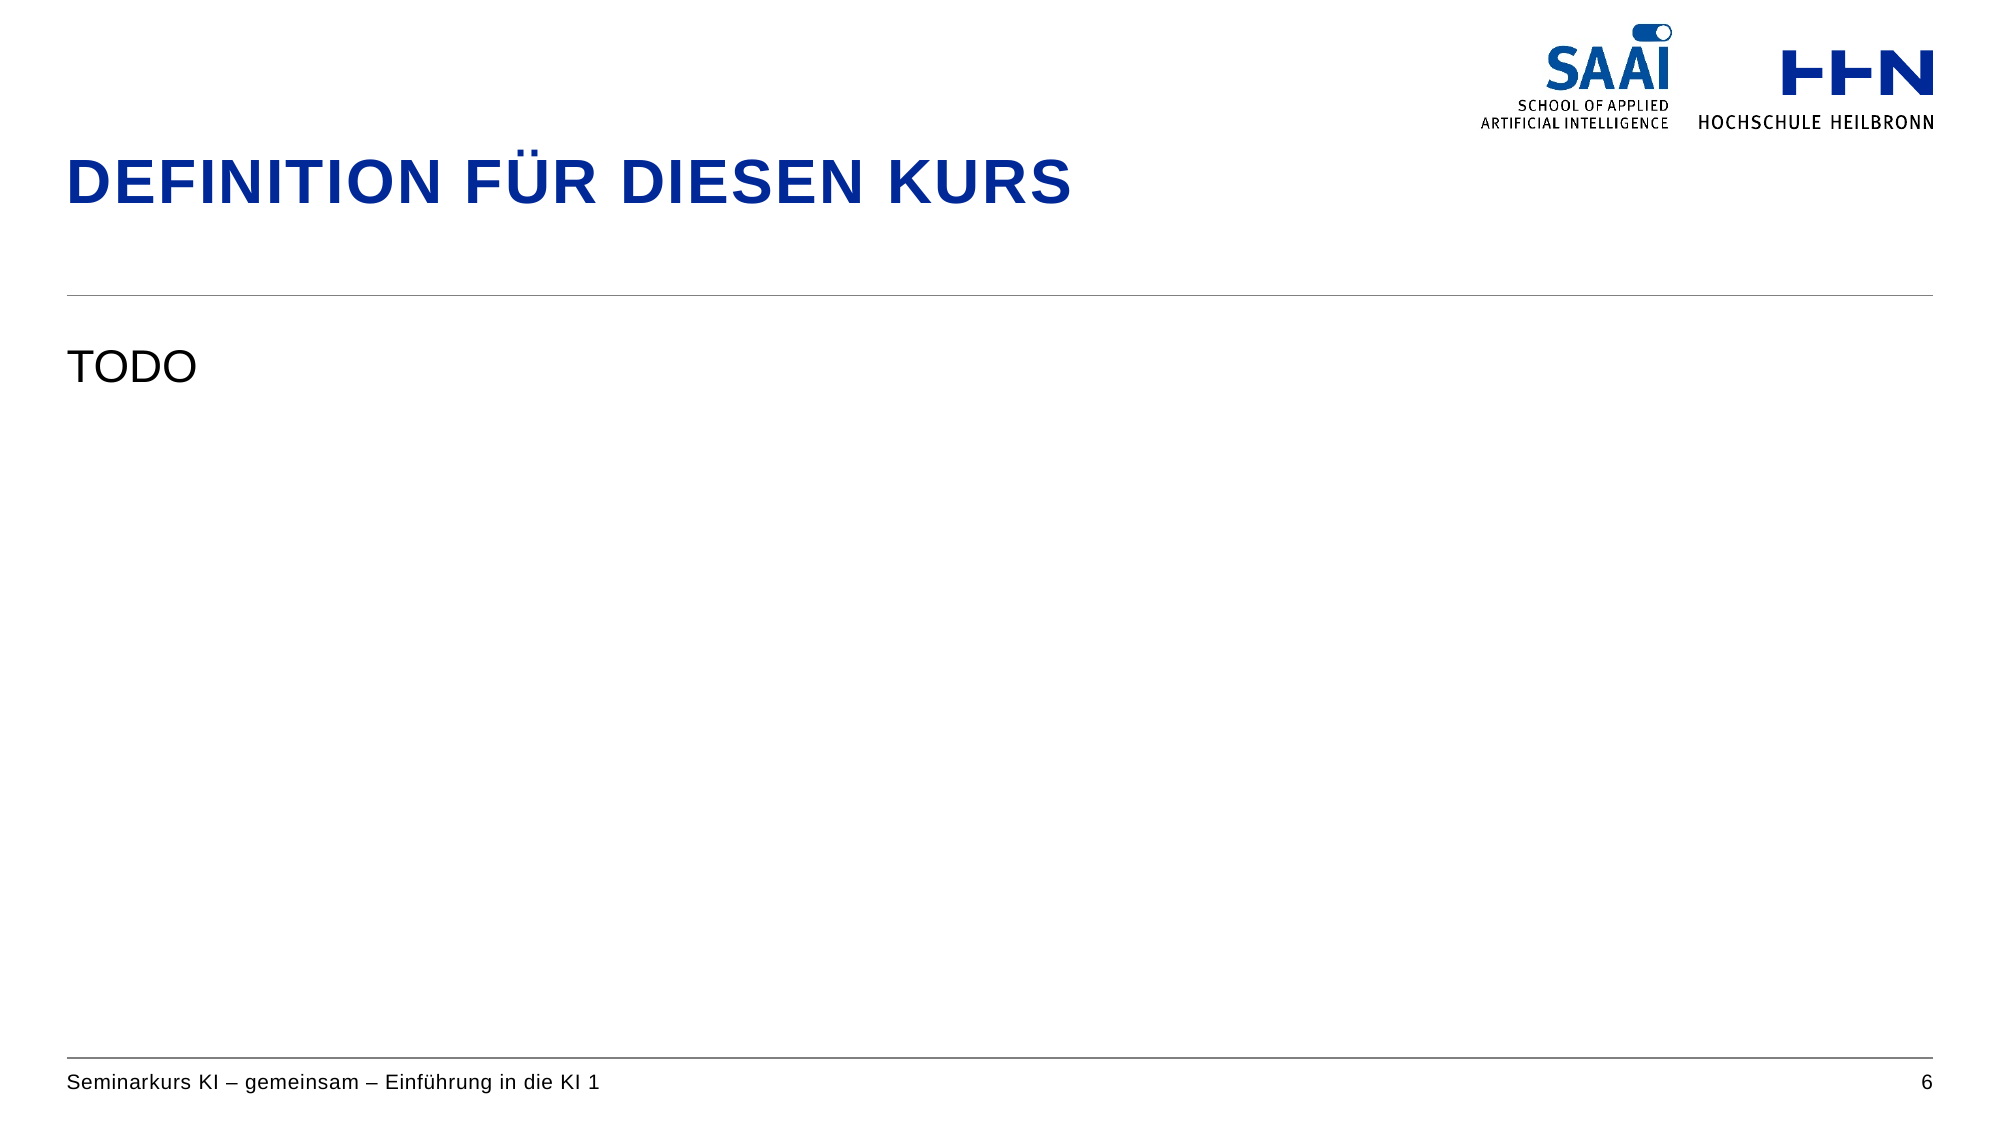

# Definition für diesen Kurs
TODO
Seminarkurs KI – gemeinsam – Einführung in die KI 1
6